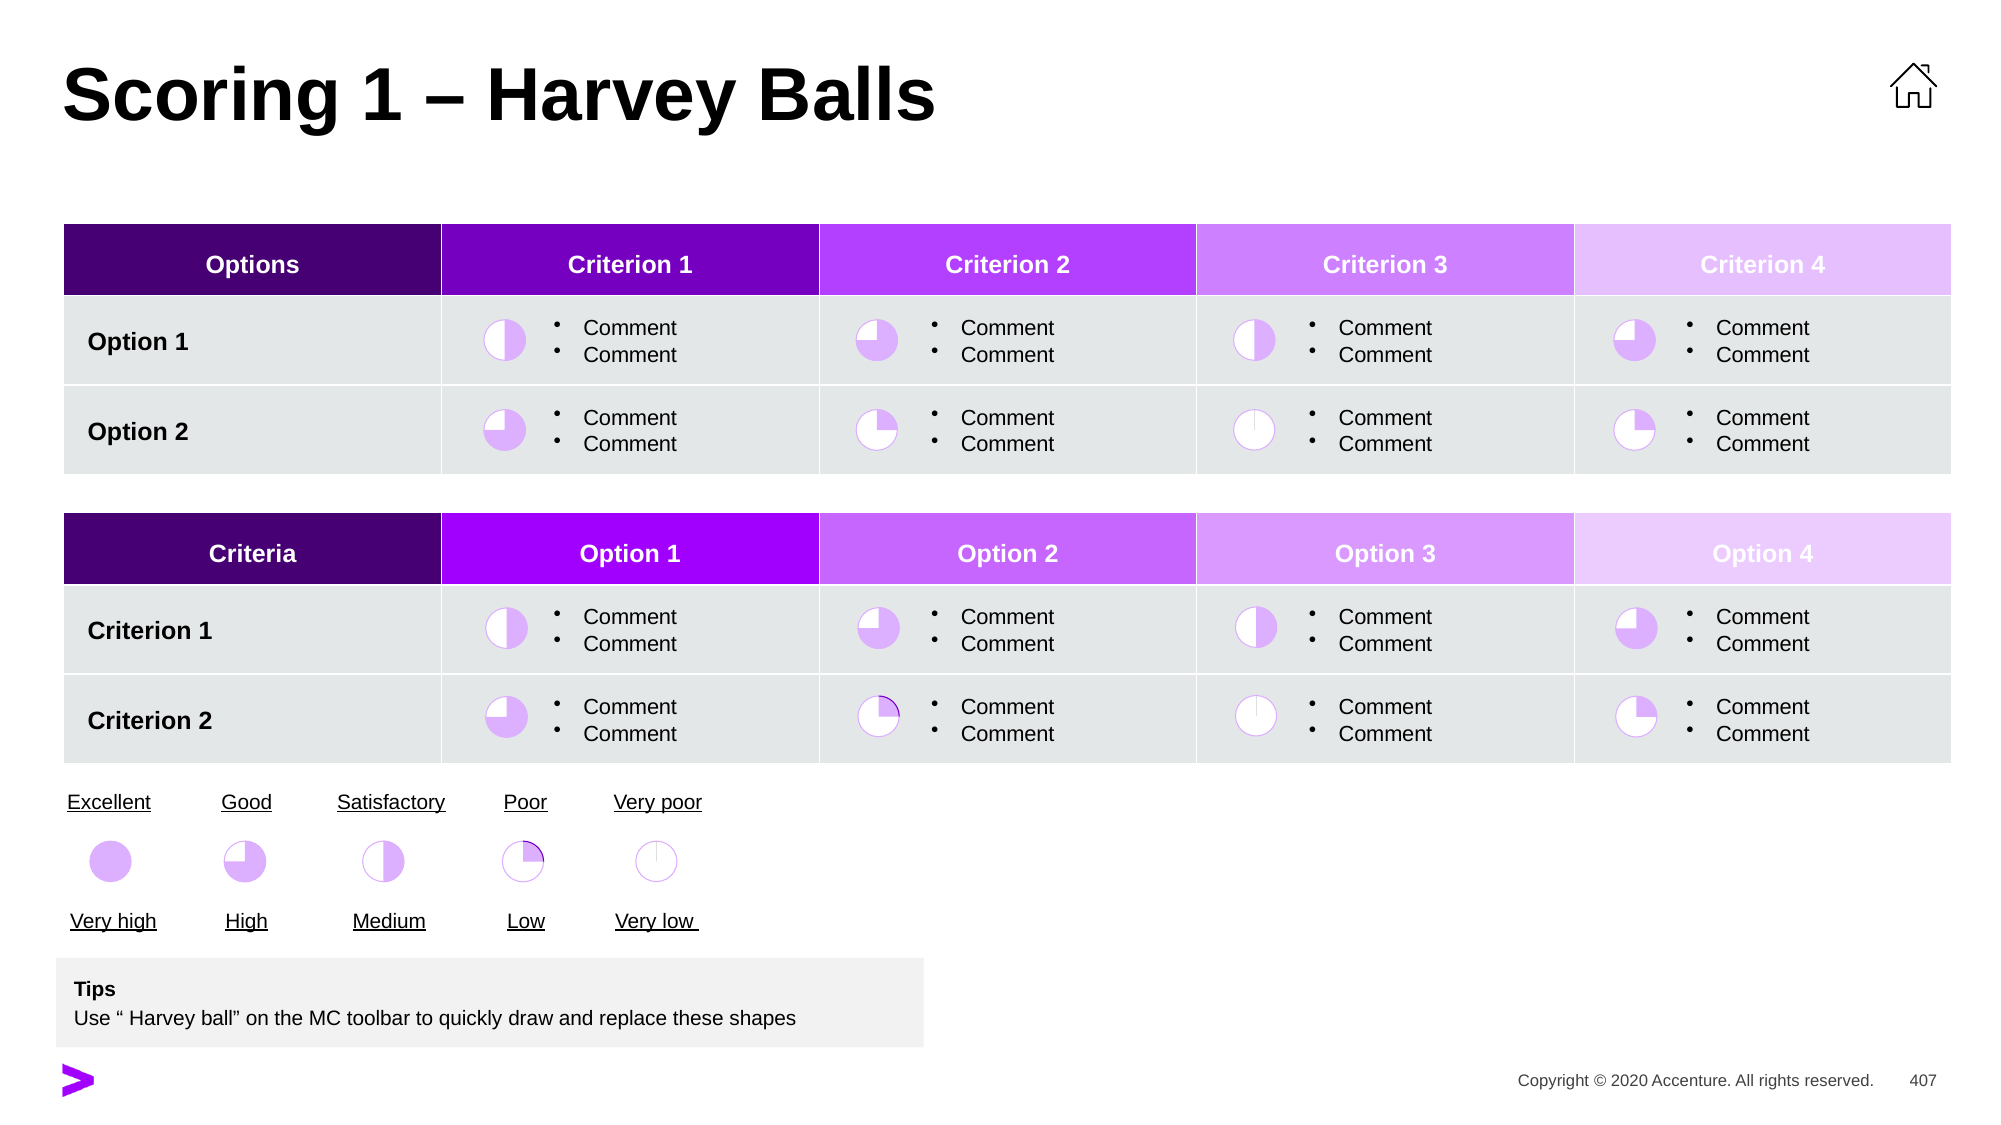

# Scoring 1 – Harvey Balls

Options
Criterion 1
Criterion 2
Criterion 3
Criterion 4
Option 1
Comment
Comment
Comment
Comment
Comment
Comment
Comment
Comment

Option 2
Comment
Comment
Comment
Comment
Comment
Comment
Comment
Comment

Criteria
Option 1
Option 2
Option 3
Option 4
Criterion 1
Comment
Comment
Comment
Comment
Comment
Comment
Comment
Comment

Criterion 2
Comment
Comment
Comment
Comment
Comment
Comment
Comment
Comment

Excellent
Good
Satisfactory
Poor
Very poor

Very high
High
Medium
Low
Very low
Tips
Use “ Harvey ball” on the MC toolbar to quickly draw and replace these shapes